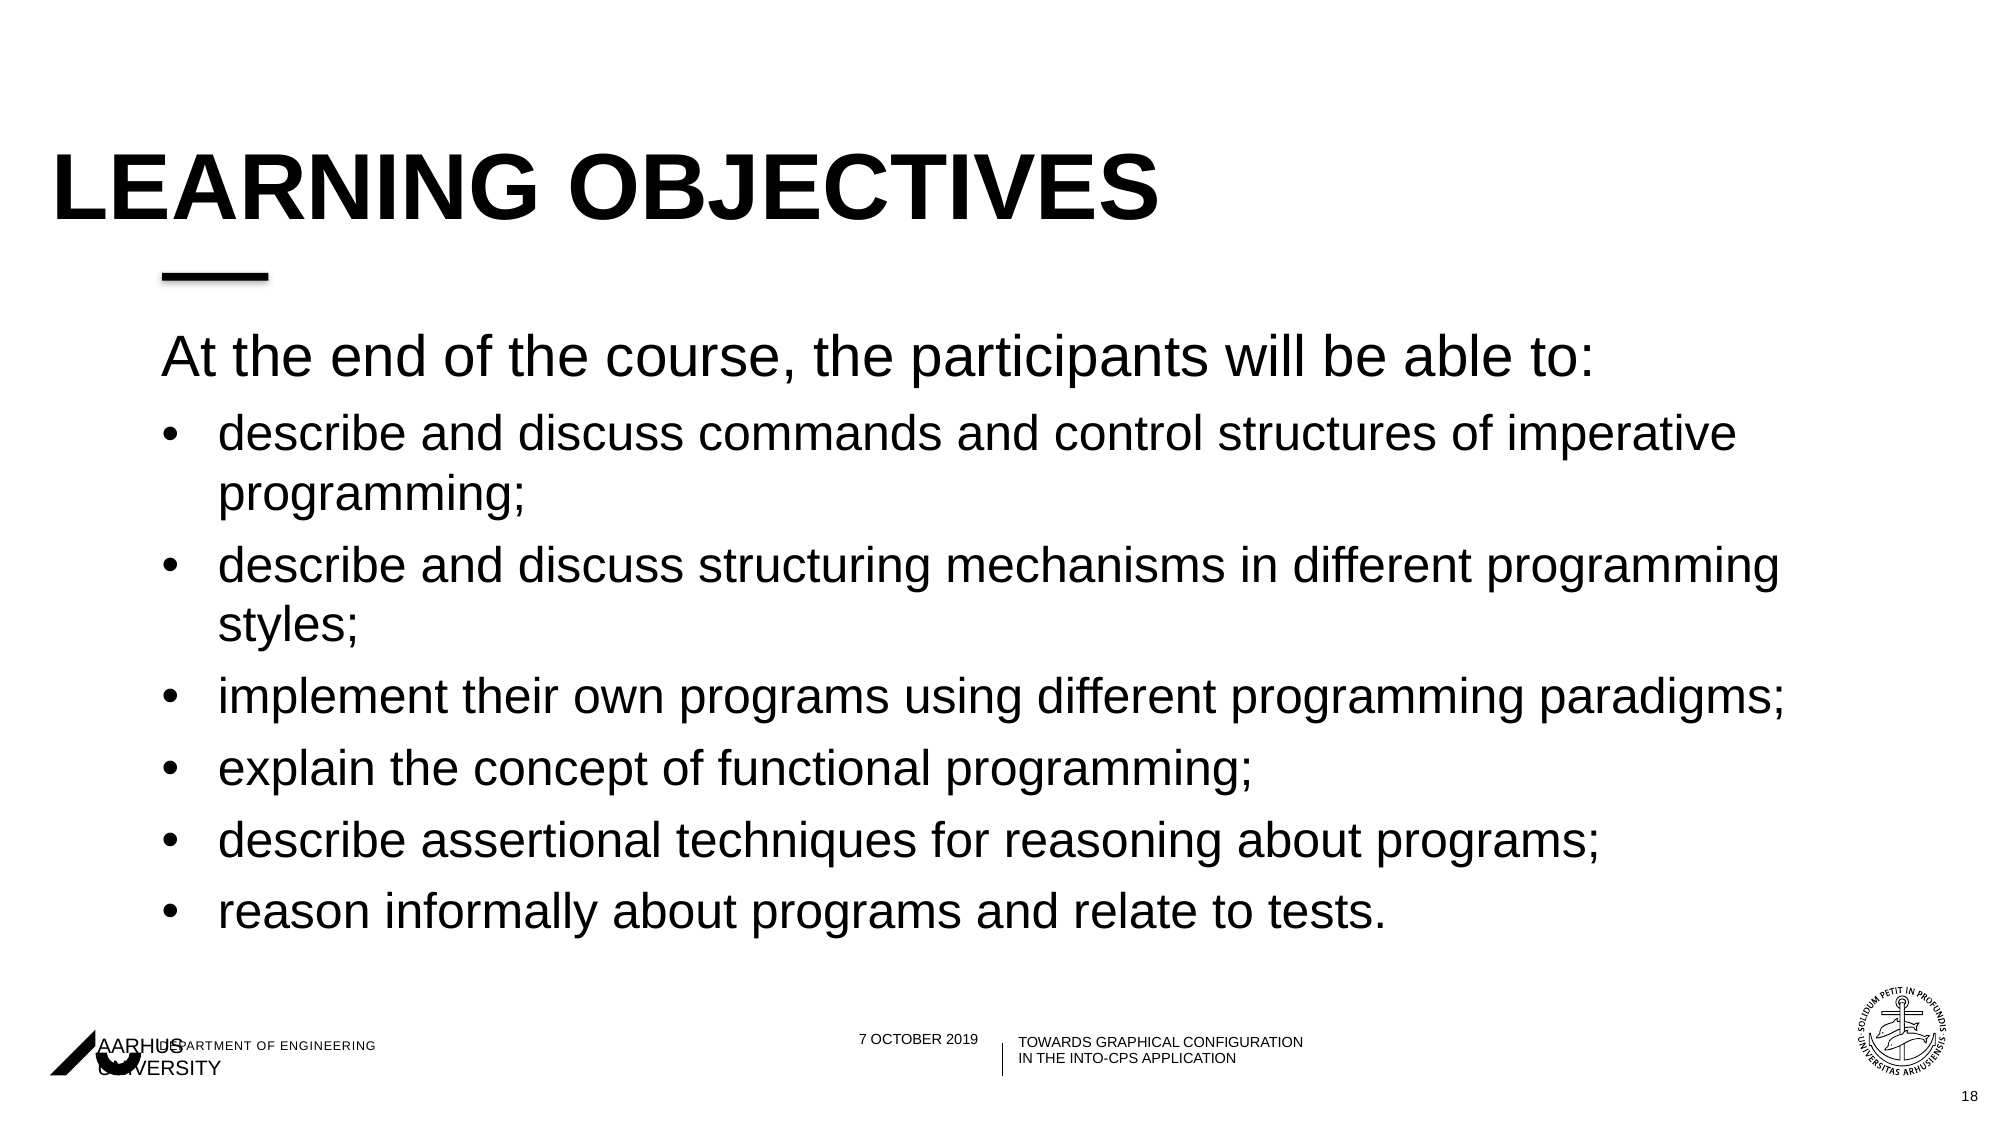

# Learning objectives
At the end of the course, the participants will be able to:
describe and discuss commands and control structures of imperative programming;
describe and discuss structuring mechanisms in different programming styles;
implement their own programs using different programming paradigms;
explain the concept of functional programming;
describe assertional techniques for reasoning about programs;
reason informally about programs and relate to tests.
18
28/09/201908/04/2019